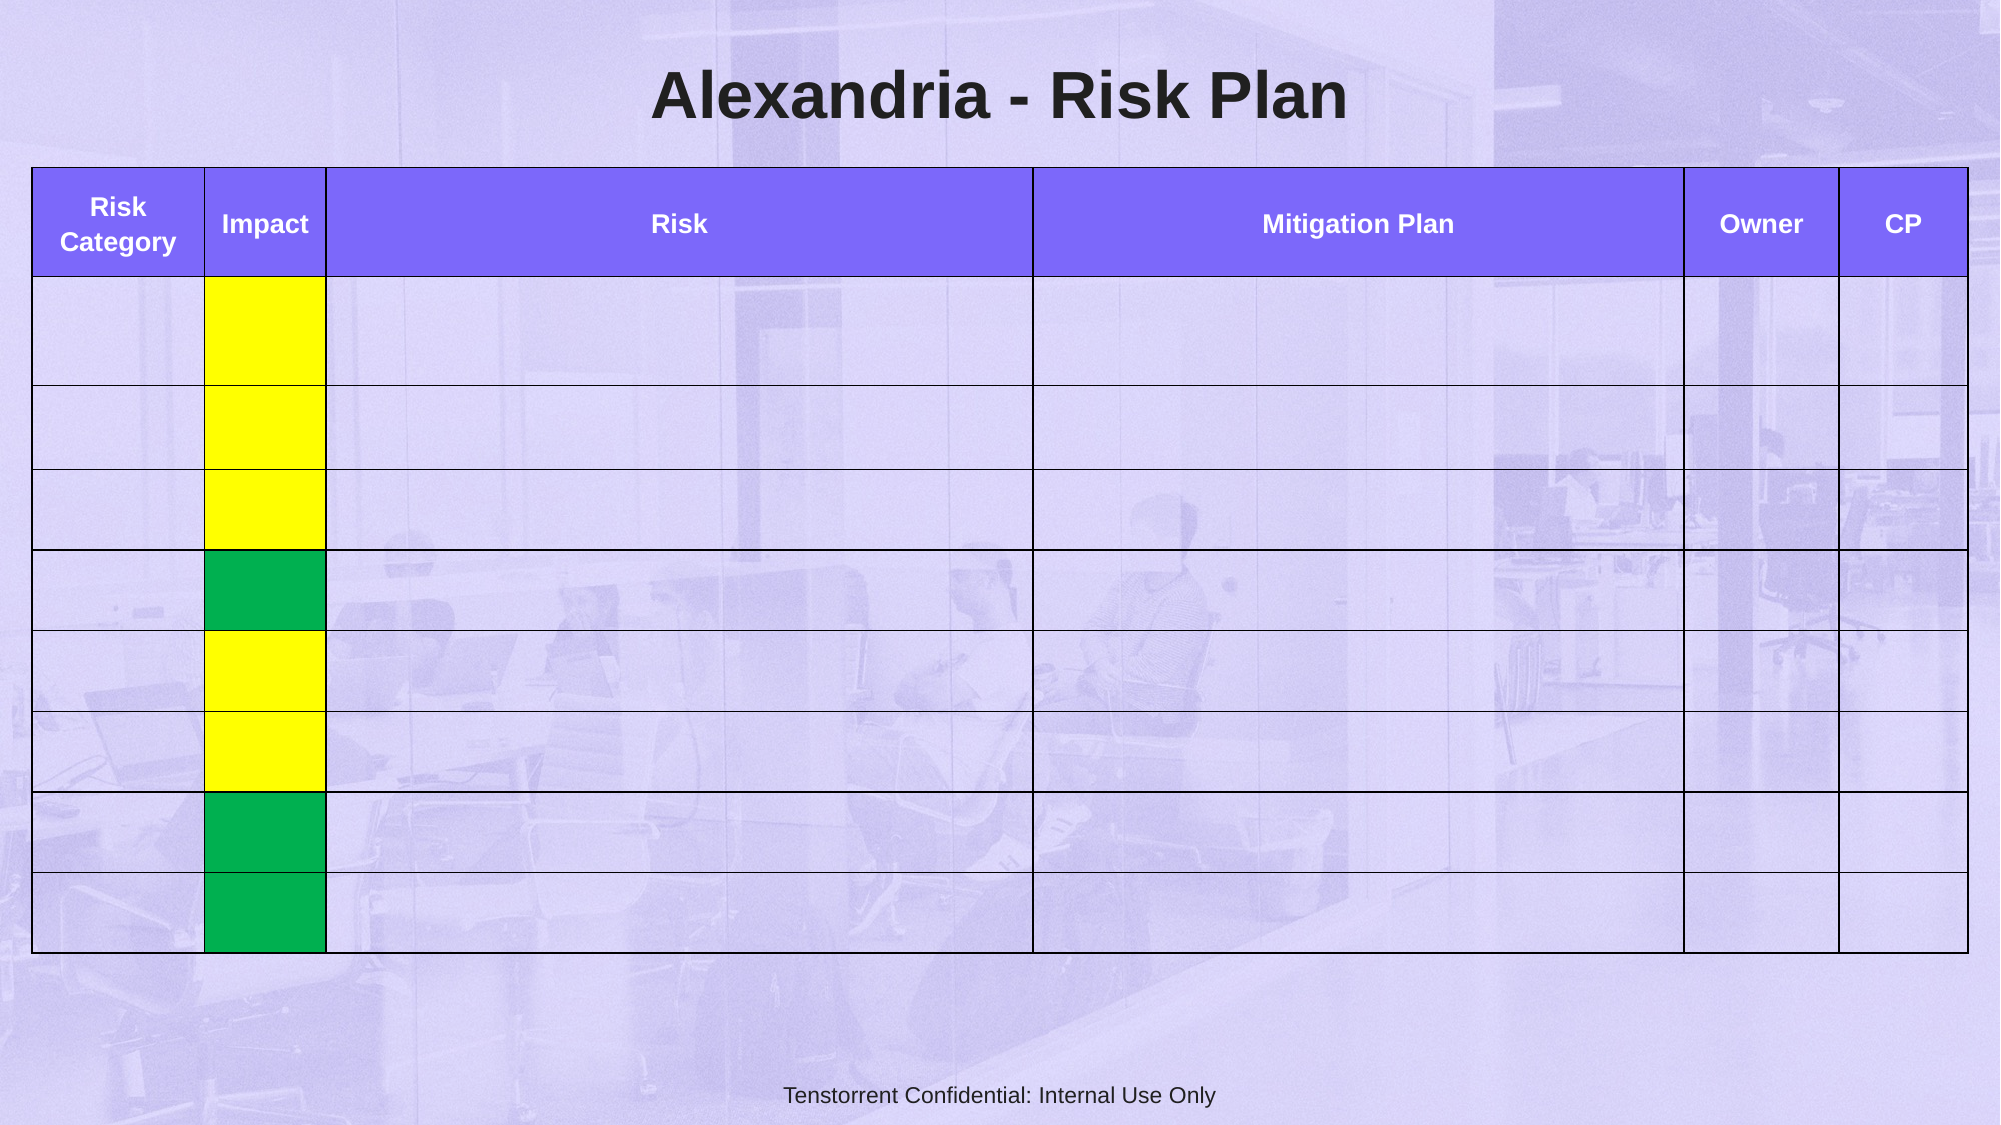

# Alexandria - Risk Plan
| Risk Category | Impact | Risk | Mitigation Plan | Owner | CP |
| --- | --- | --- | --- | --- | --- |
|  |  |  |  |  |  |
|  |  |  |  |  |  |
|  |  |  |  |  |  |
|  |  |  |  |  |  |
|  |  |  |  |  |  |
|  |  |  |  |  |  |
|  |  |  |  |  |  |
|  |  |  |  |  |  |